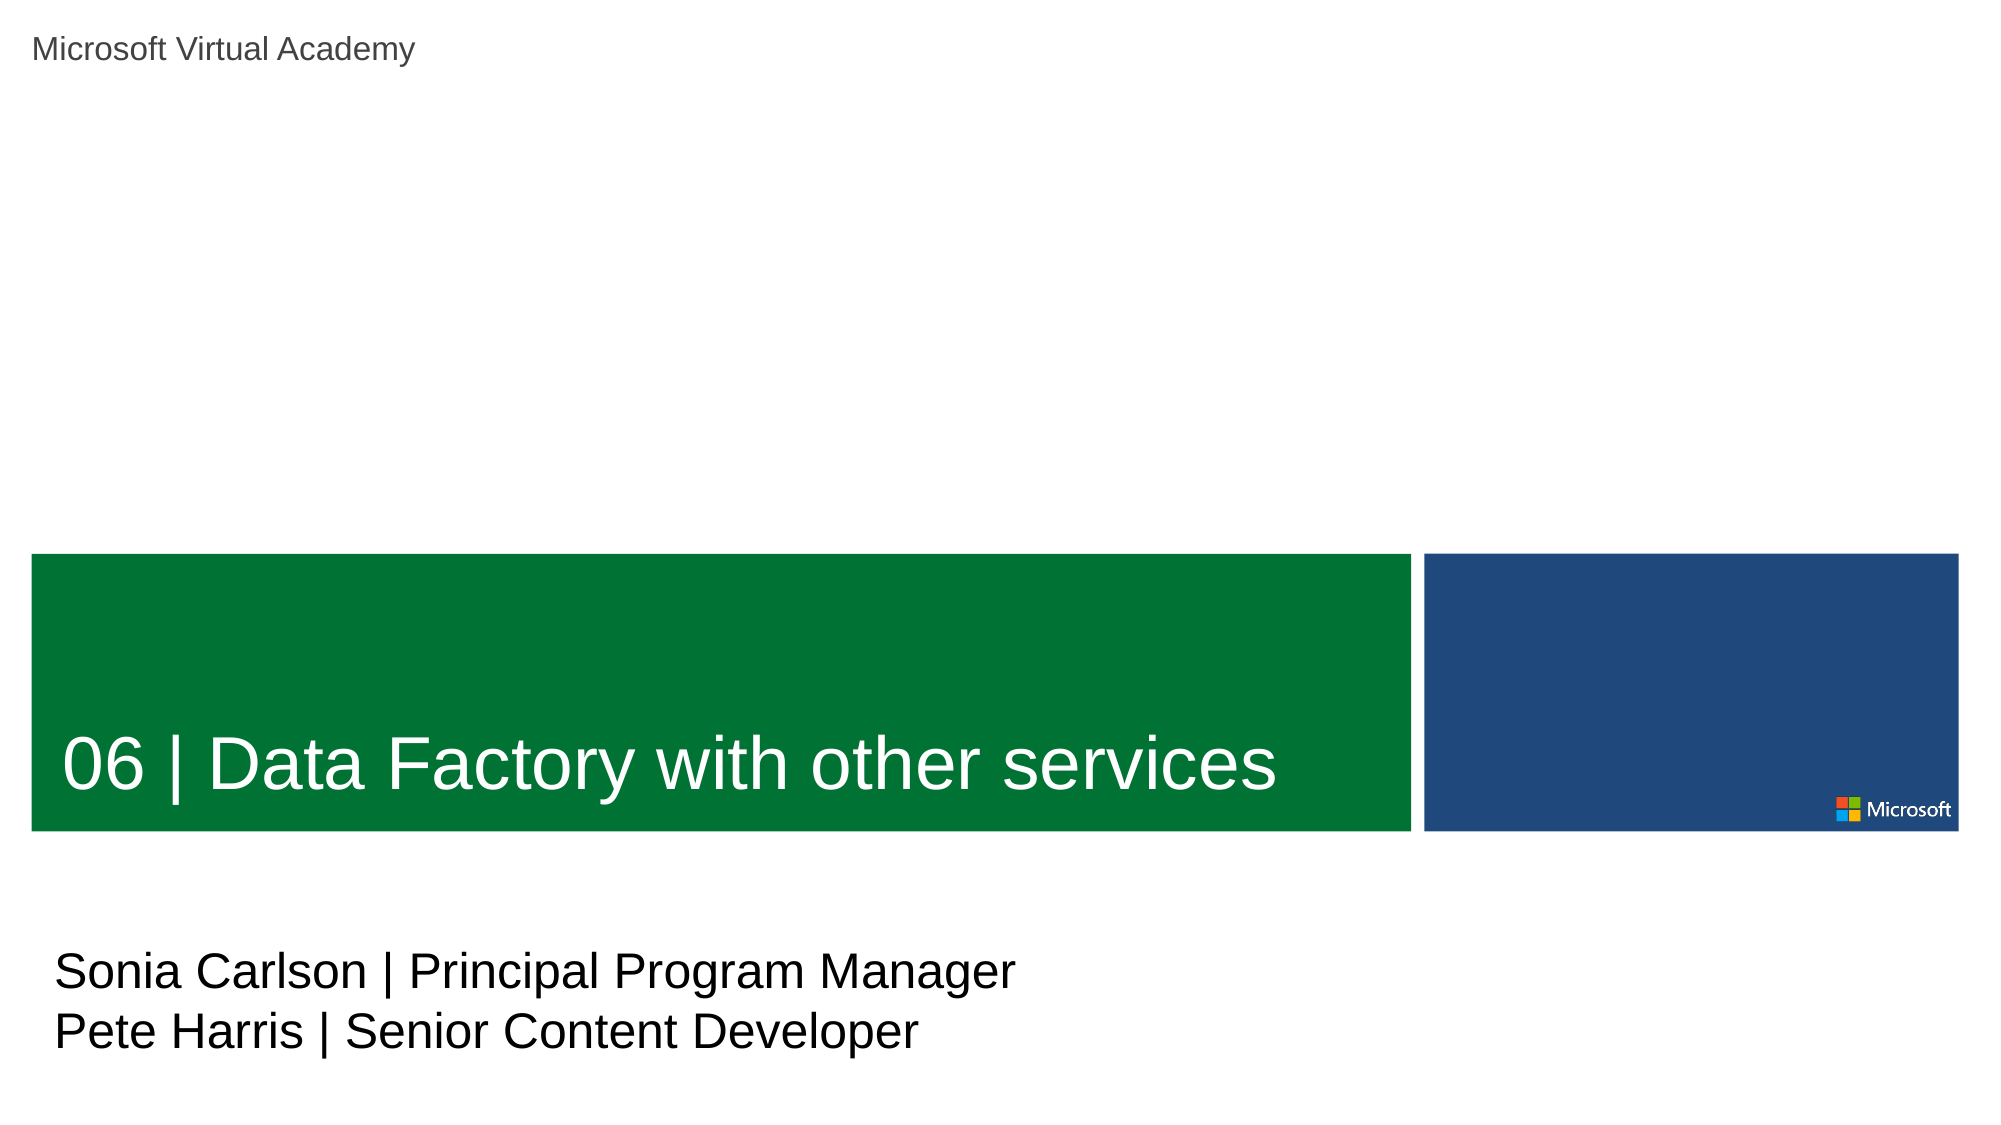

06 | Data Factory with other services
Sonia Carlson | Principal Program Manager
Pete Harris | Senior Content Developer